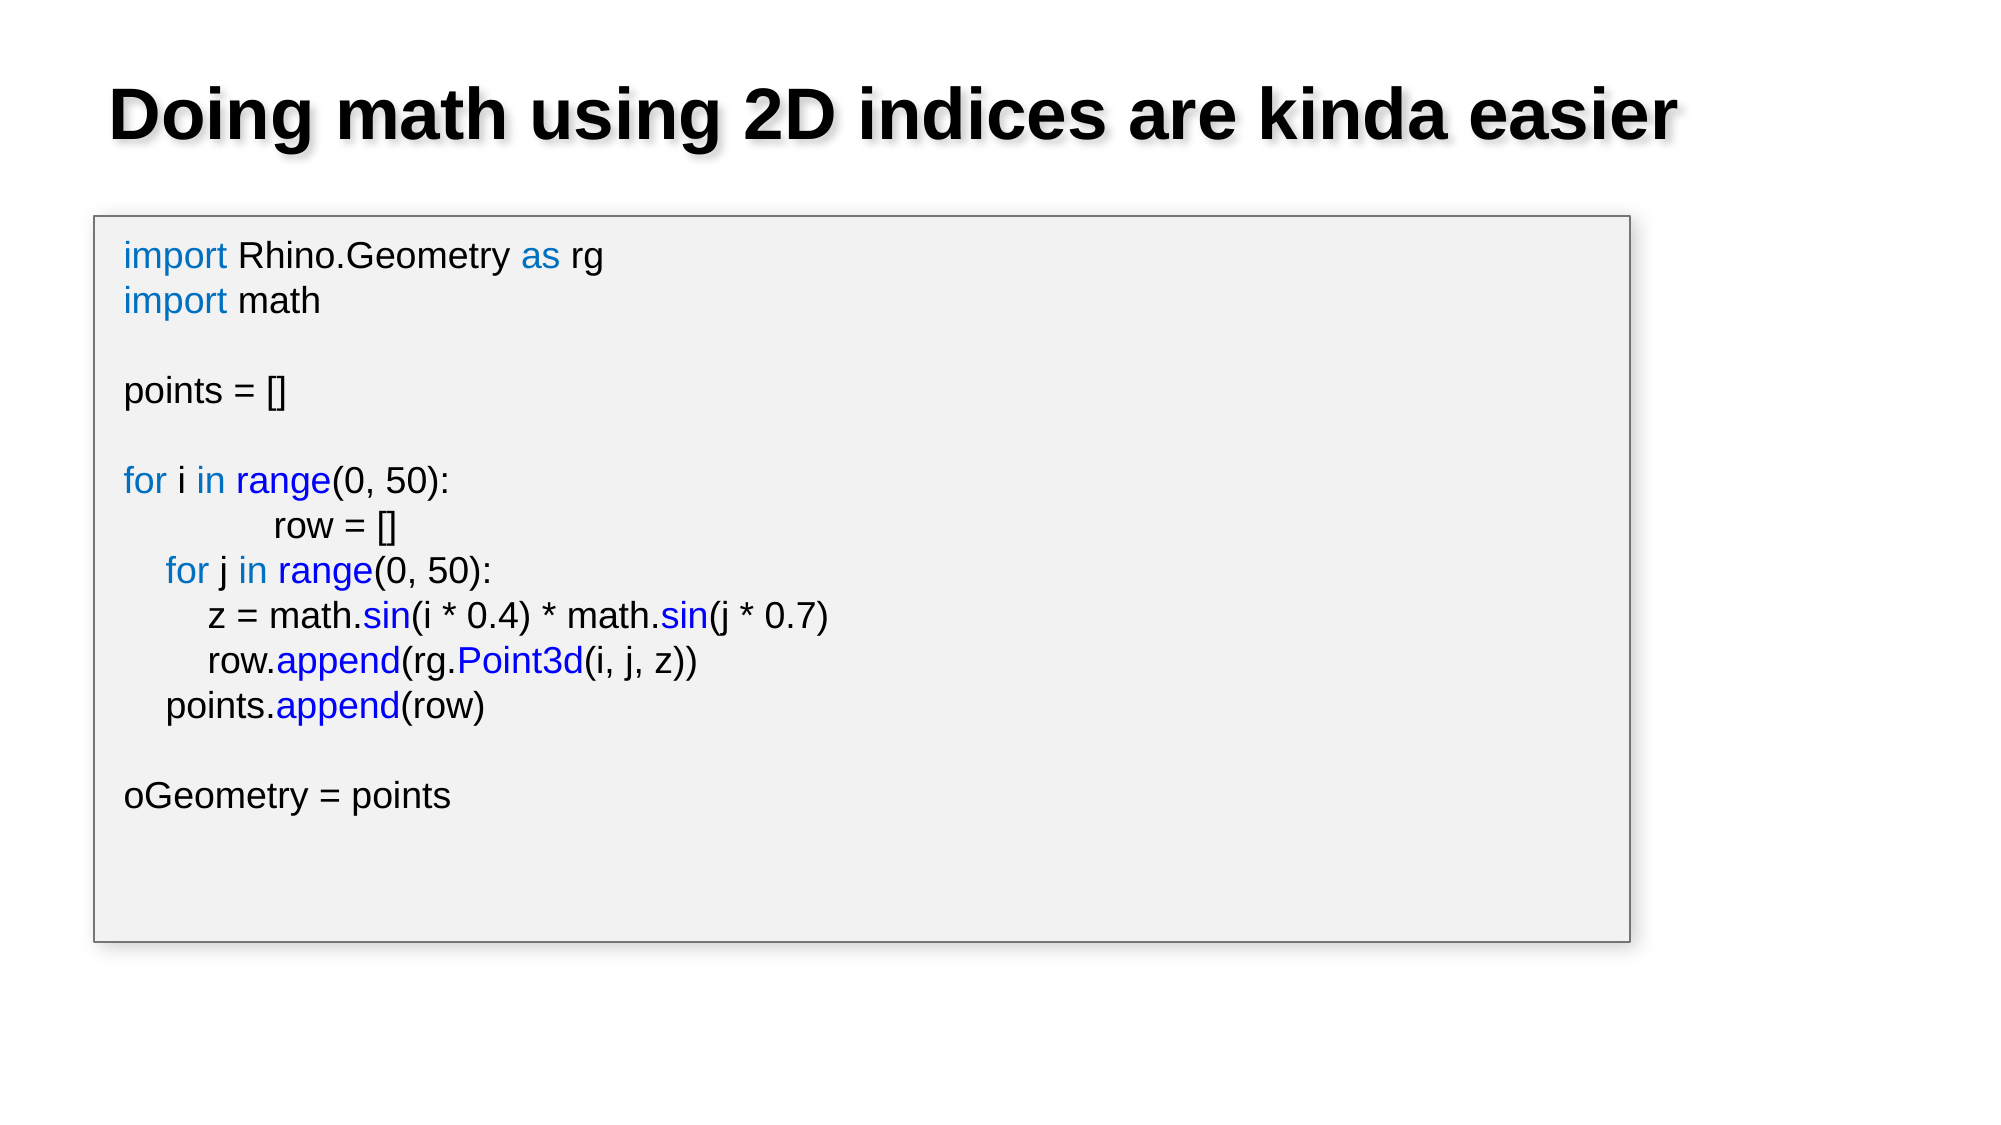

# Doing math using 2D indices are kinda easier
import Rhino.Geometry as rg
import math

points = []

for i in range(0, 50):
	row = []
    for j in range(0, 50):
        z = math.sin(i * 0.4) * math.sin(j * 0.7)
        row.append(rg.Point3d(i, j, z))
    points.append(row)

oGeometry = points